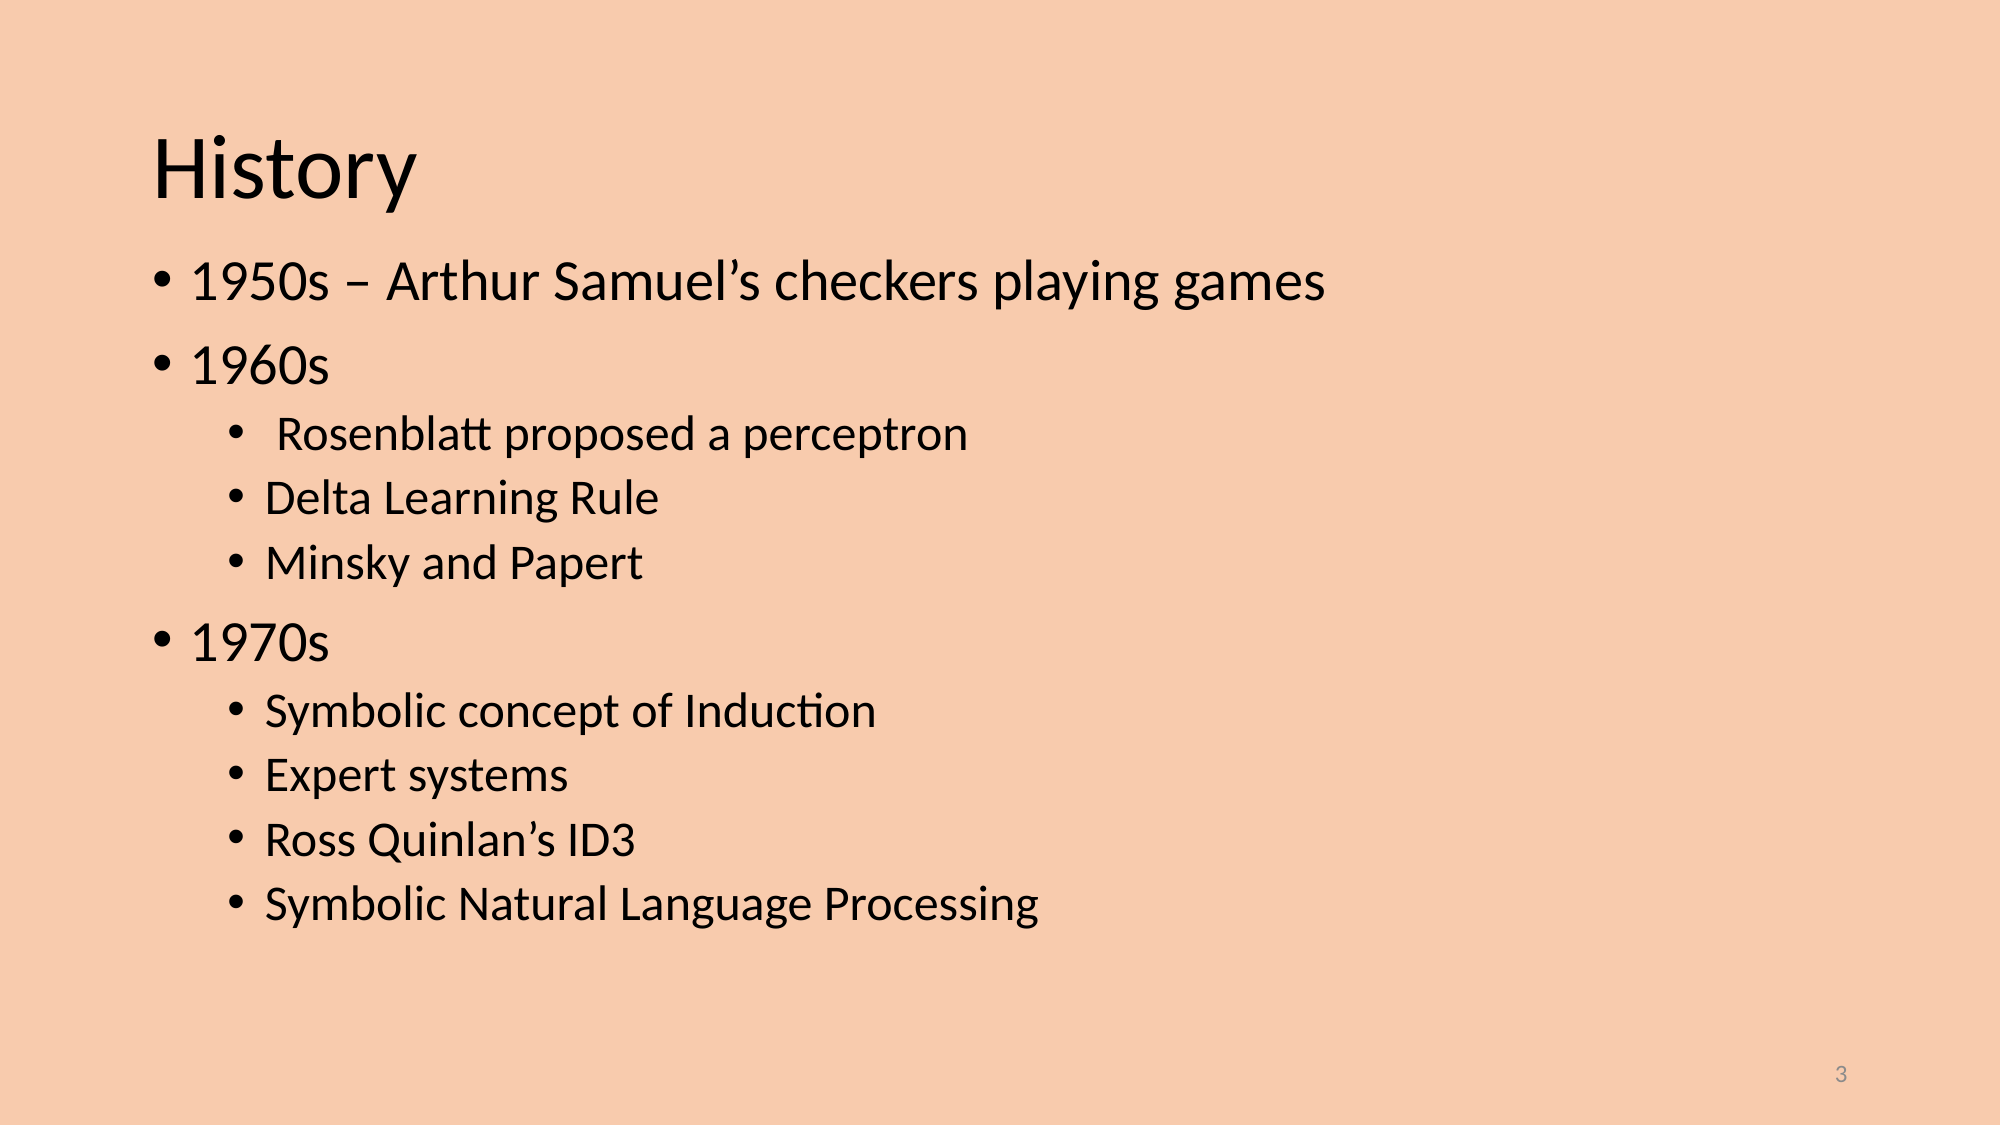

# History
1950s – Arthur Samuel’s checkers playing games
1960s
 Rosenblatt proposed a perceptron
Delta Learning Rule
Minsky and Papert
1970s
Symbolic concept of Induction
Expert systems
Ross Quinlan’s ID3
Symbolic Natural Language Processing

3